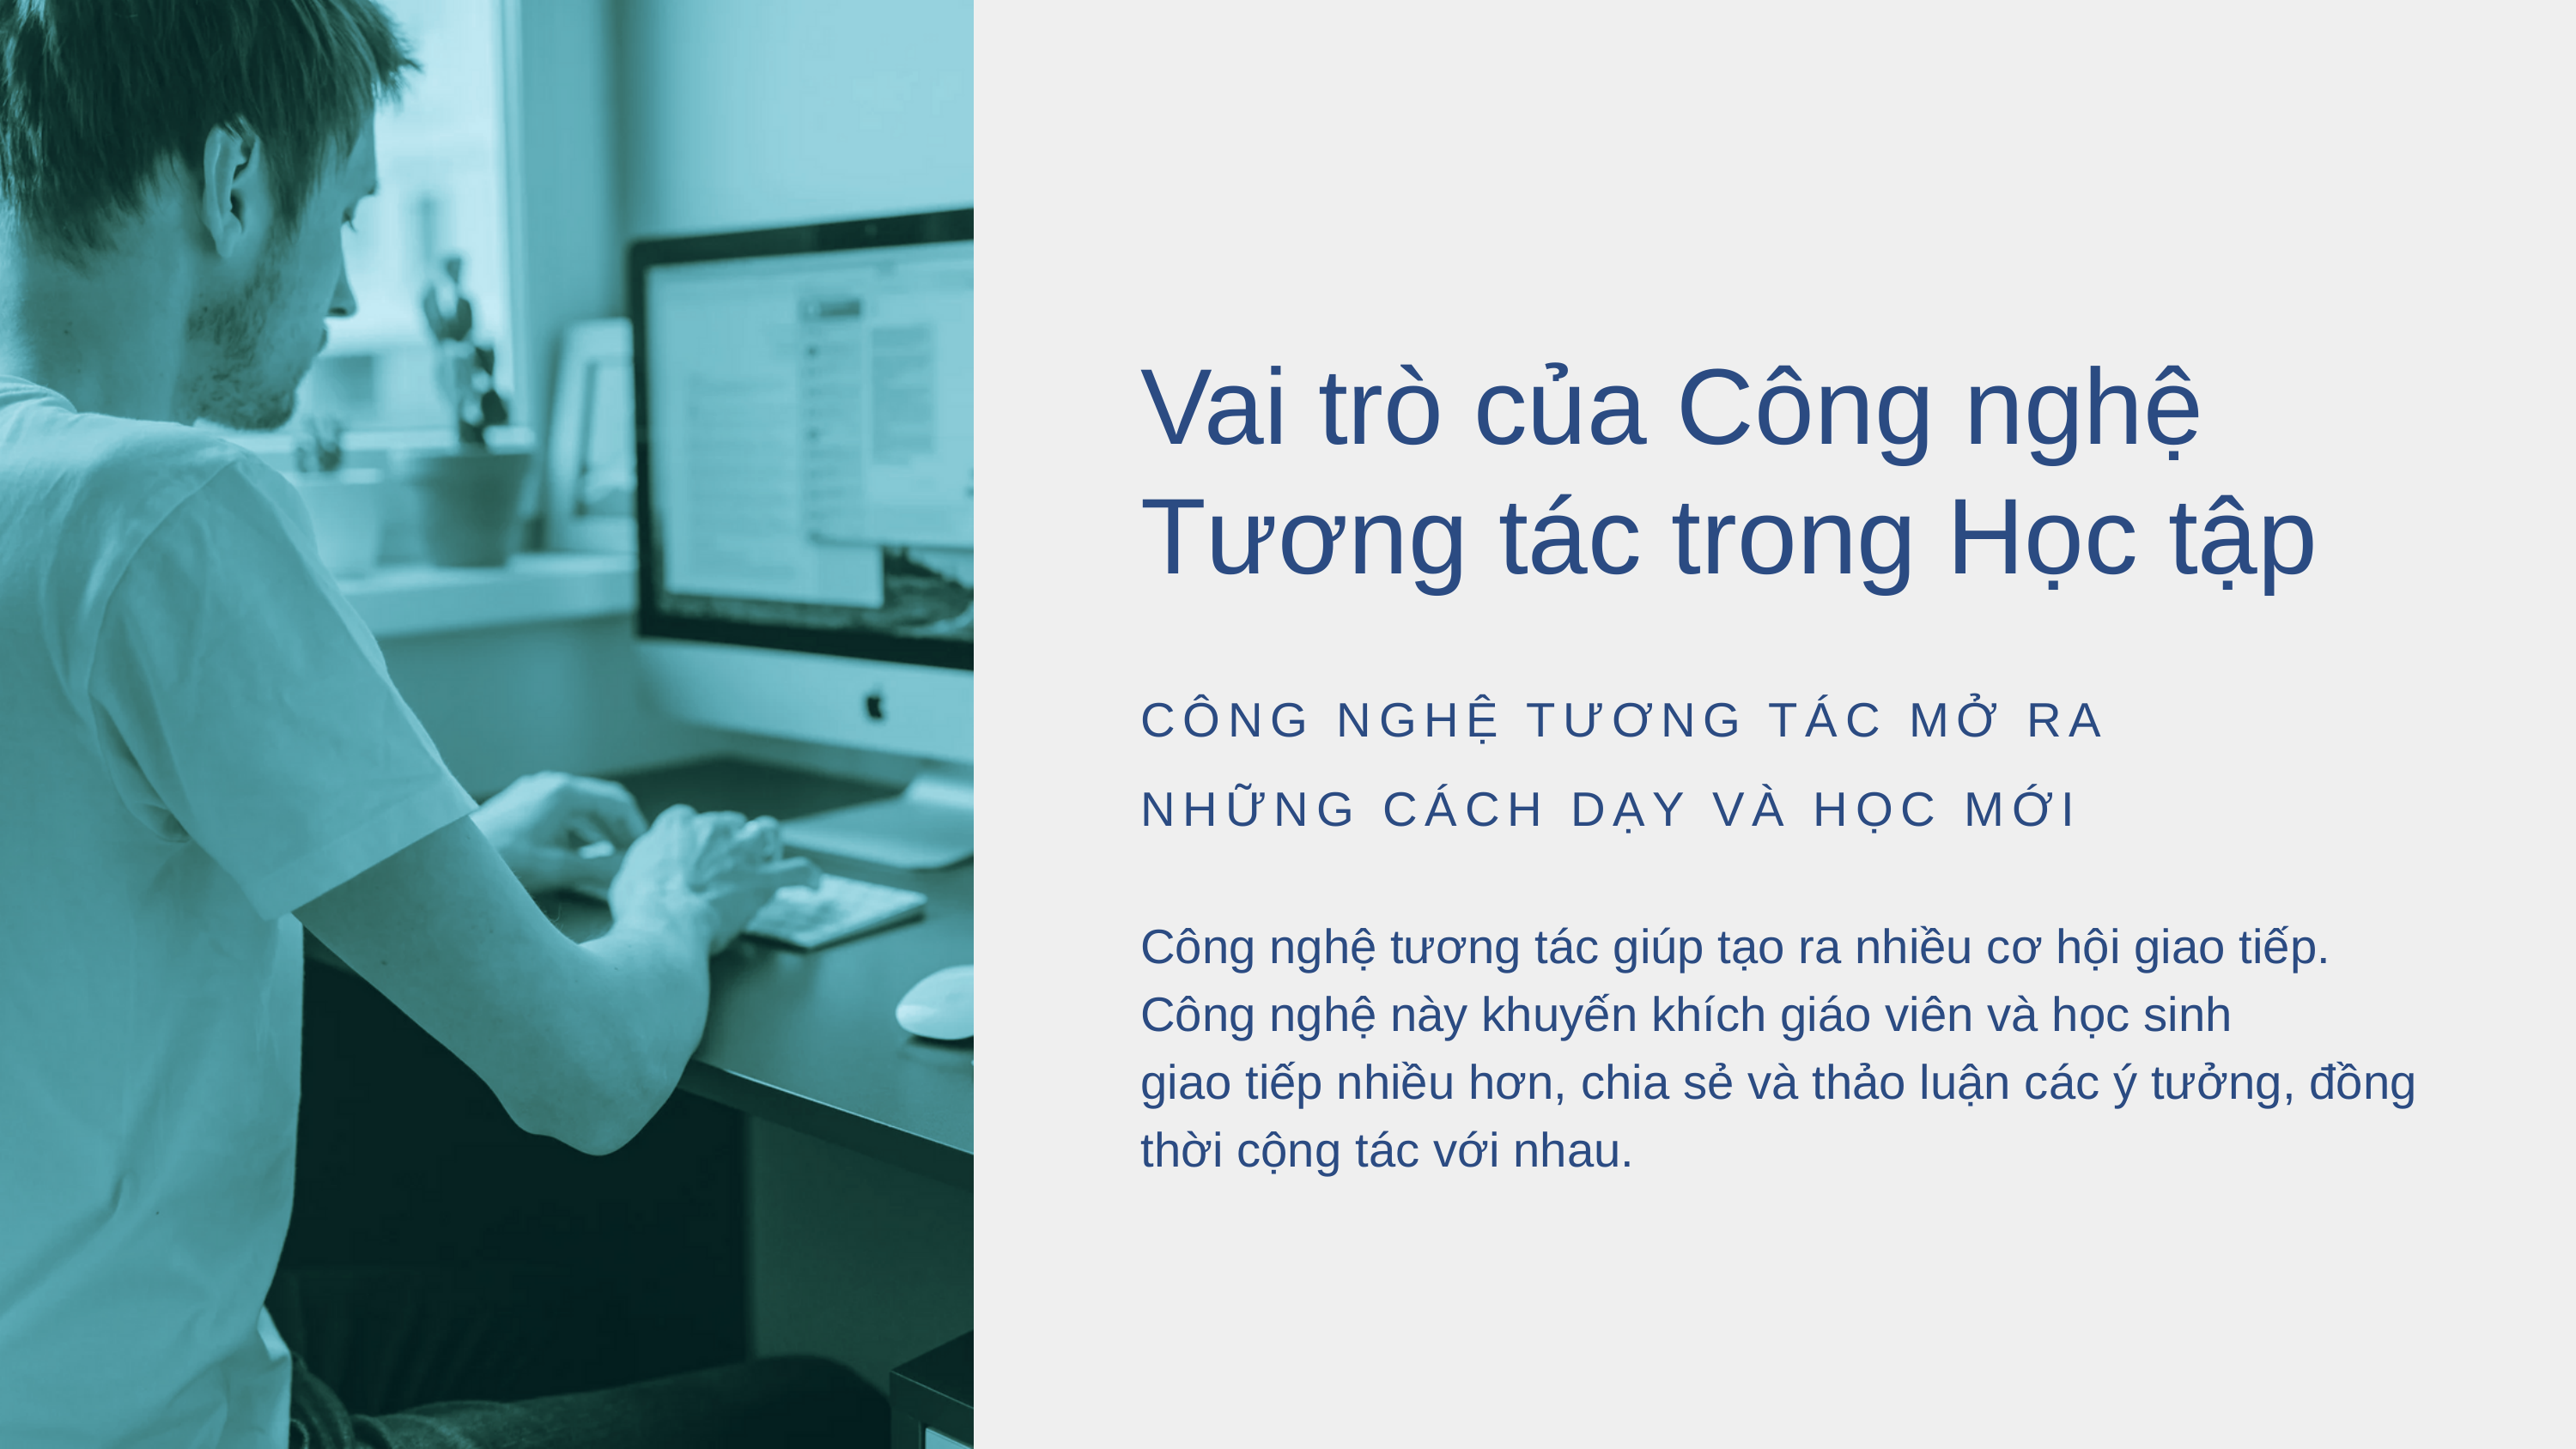

Vai trò của Công nghệ Tương tác trong Học tập
CÔNG NGHỆ TƯƠNG TÁC MỞ RA
NHỮNG CÁCH DẠY VÀ HỌC MỚI
Công nghệ tương tác giúp tạo ra nhiều cơ hội giao tiếp. Công nghệ này khuyến khích giáo viên và học sinh
giao tiếp nhiều hơn, chia sẻ và thảo luận các ý tưởng, đồng thời cộng tác với nhau.